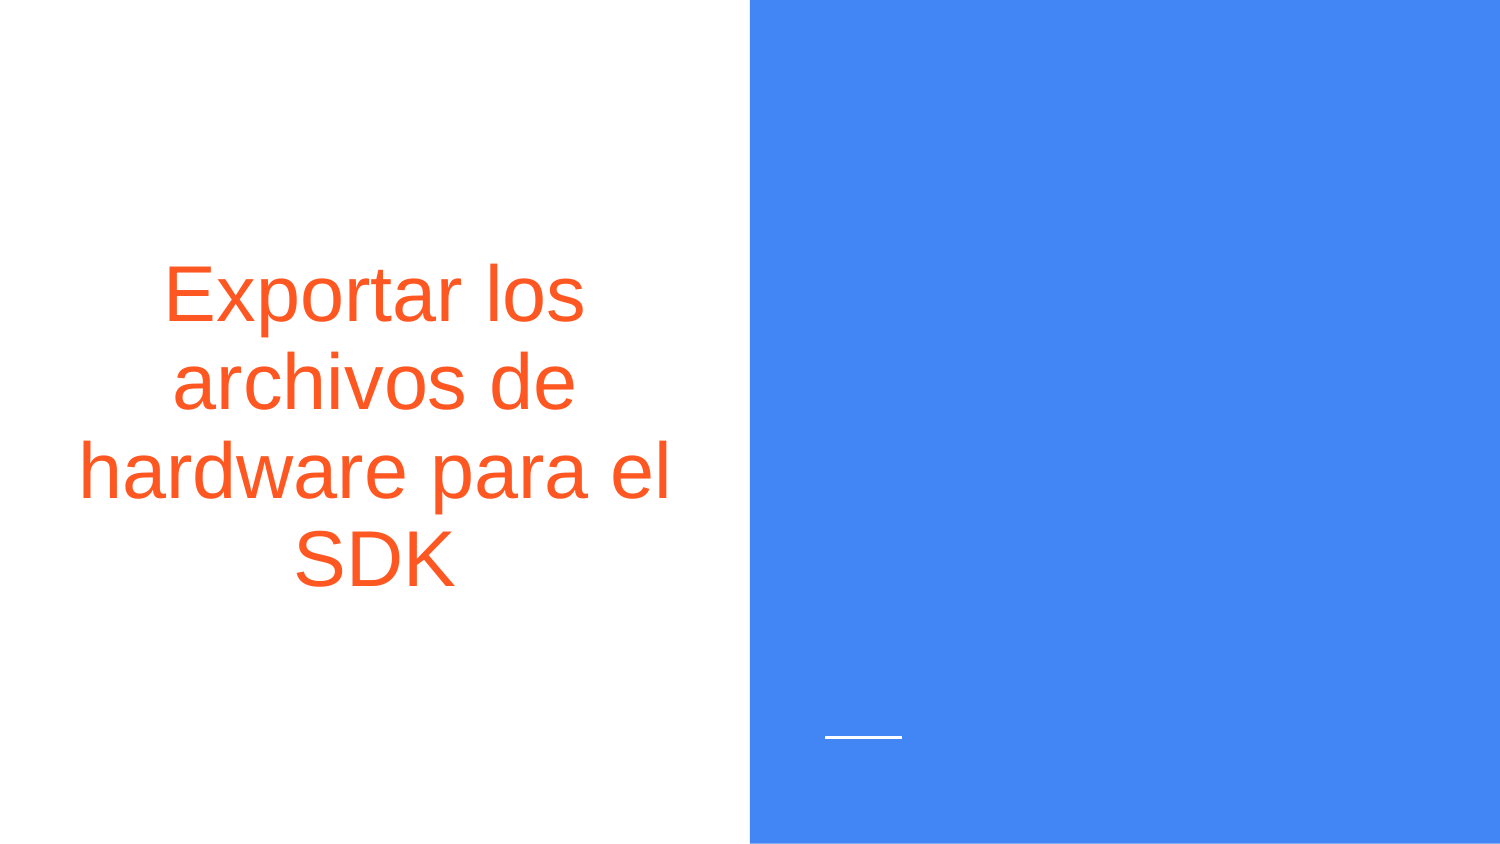

# Exportar los archivos de hardware para el SDK